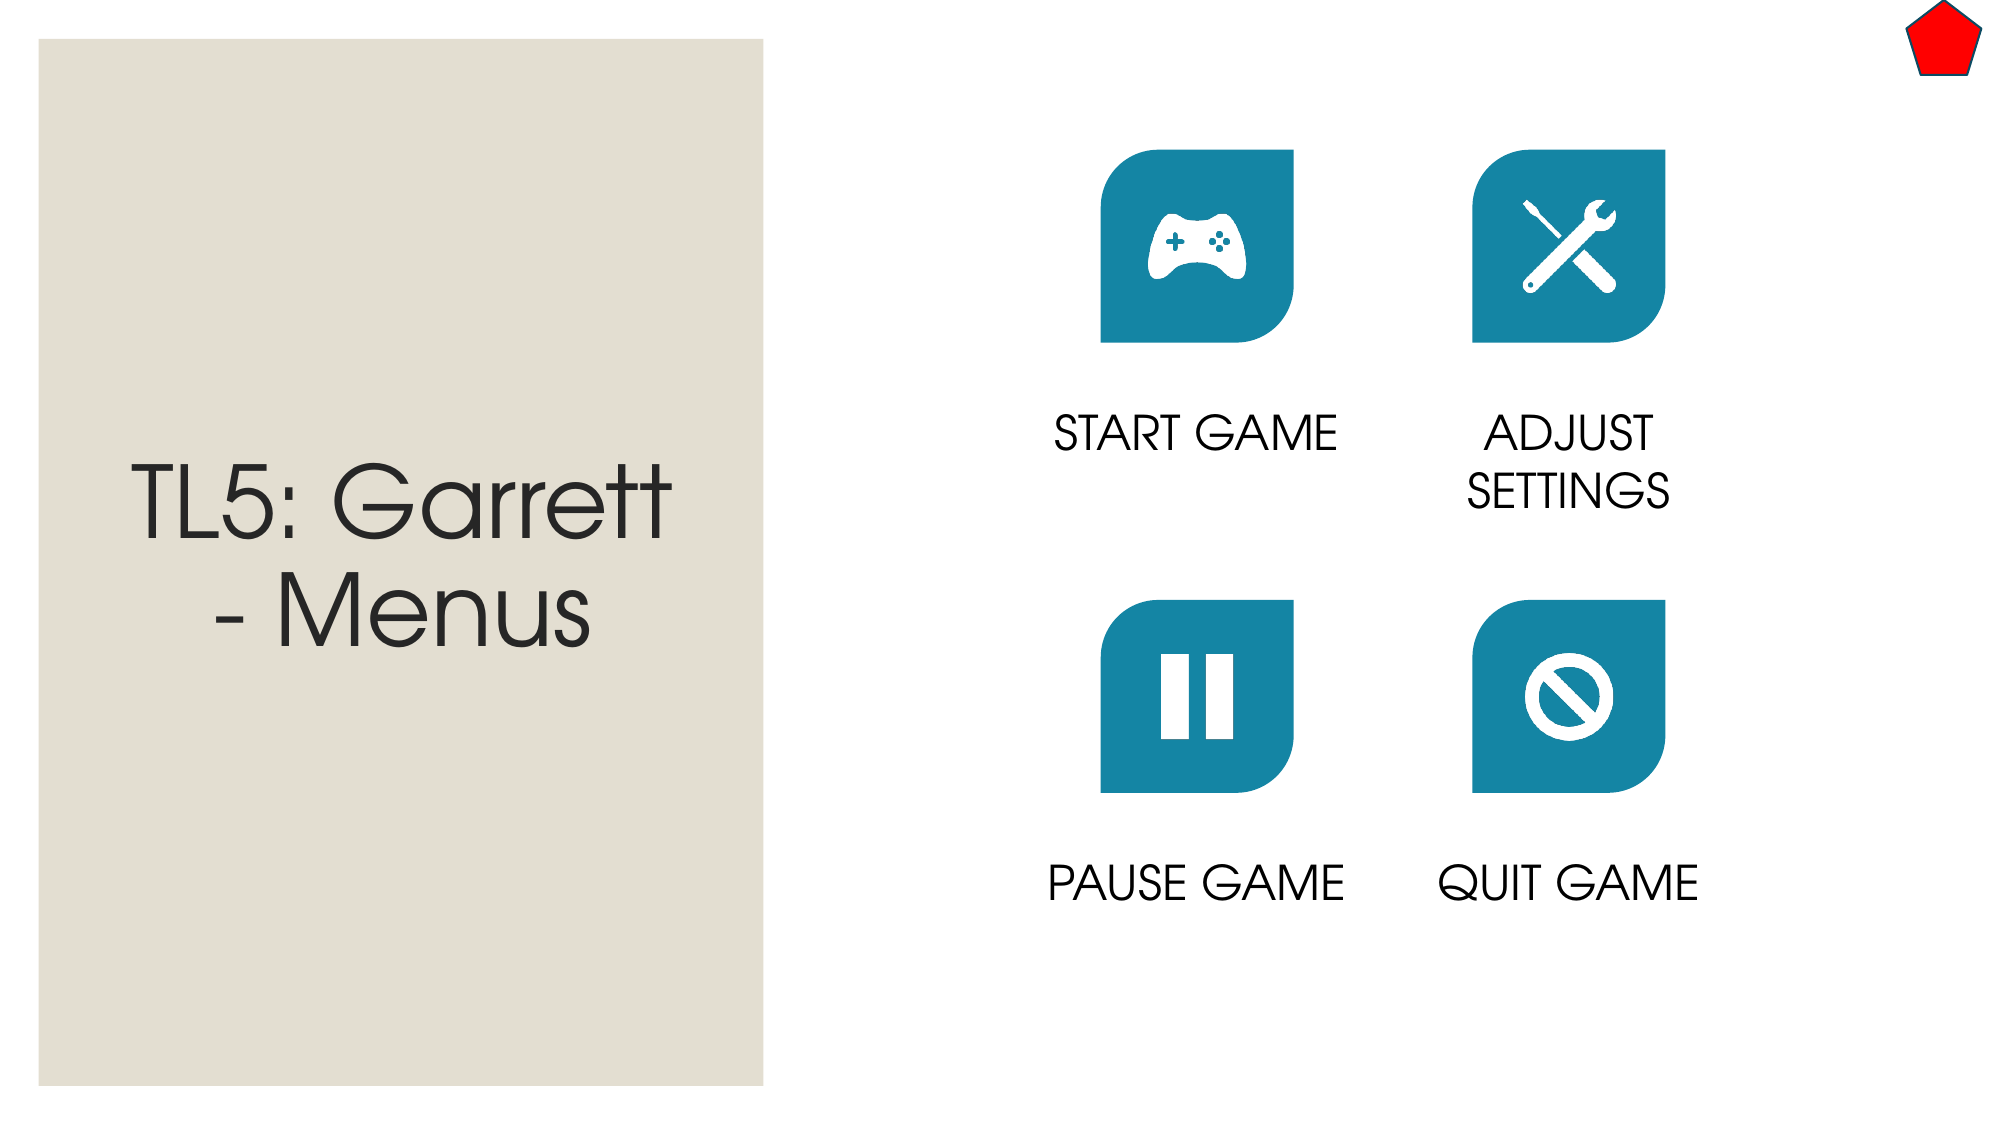

# TL5: Garrett - Menus
Start Game
Adjust Settings
Pause Game
Quit Game